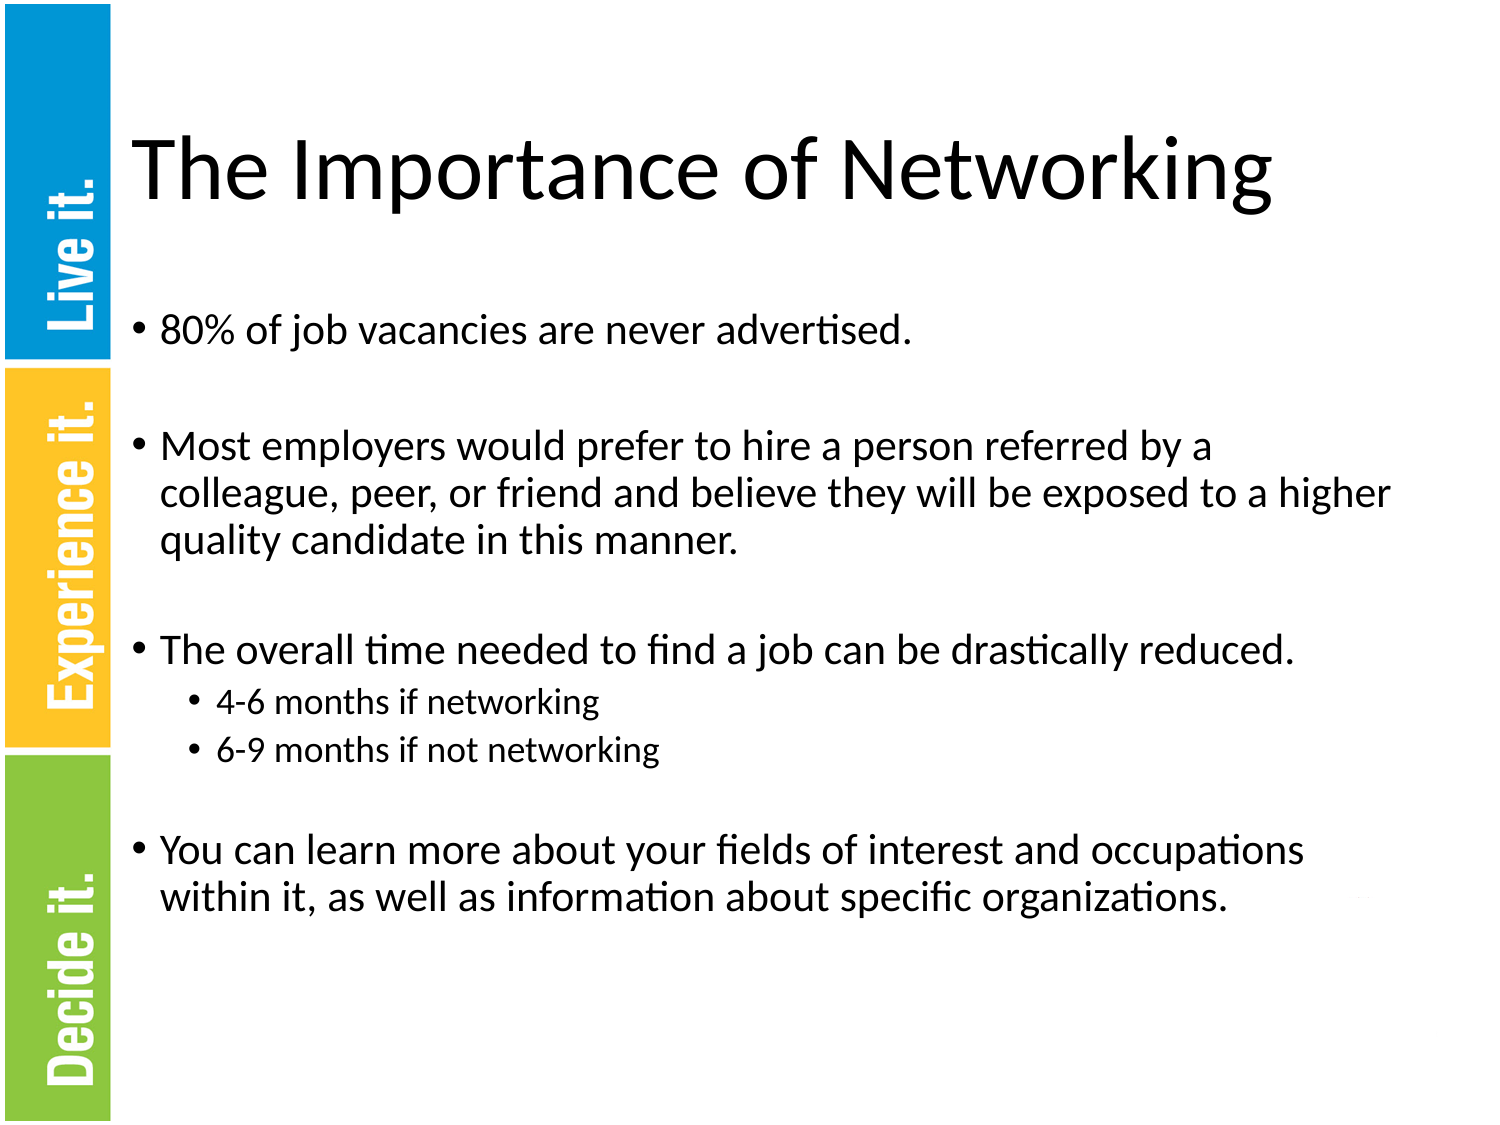

# The Importance of Networking
80% of job vacancies are never advertised.
Most employers would prefer to hire a person referred by a colleague, peer, or friend and believe they will be exposed to a higher quality candidate in this manner.
The overall time needed to find a job can be drastically reduced.
4-6 months if networking
6-9 months if not networking
You can learn more about your fields of interest and occupations within it, as well as information about specific organizations.